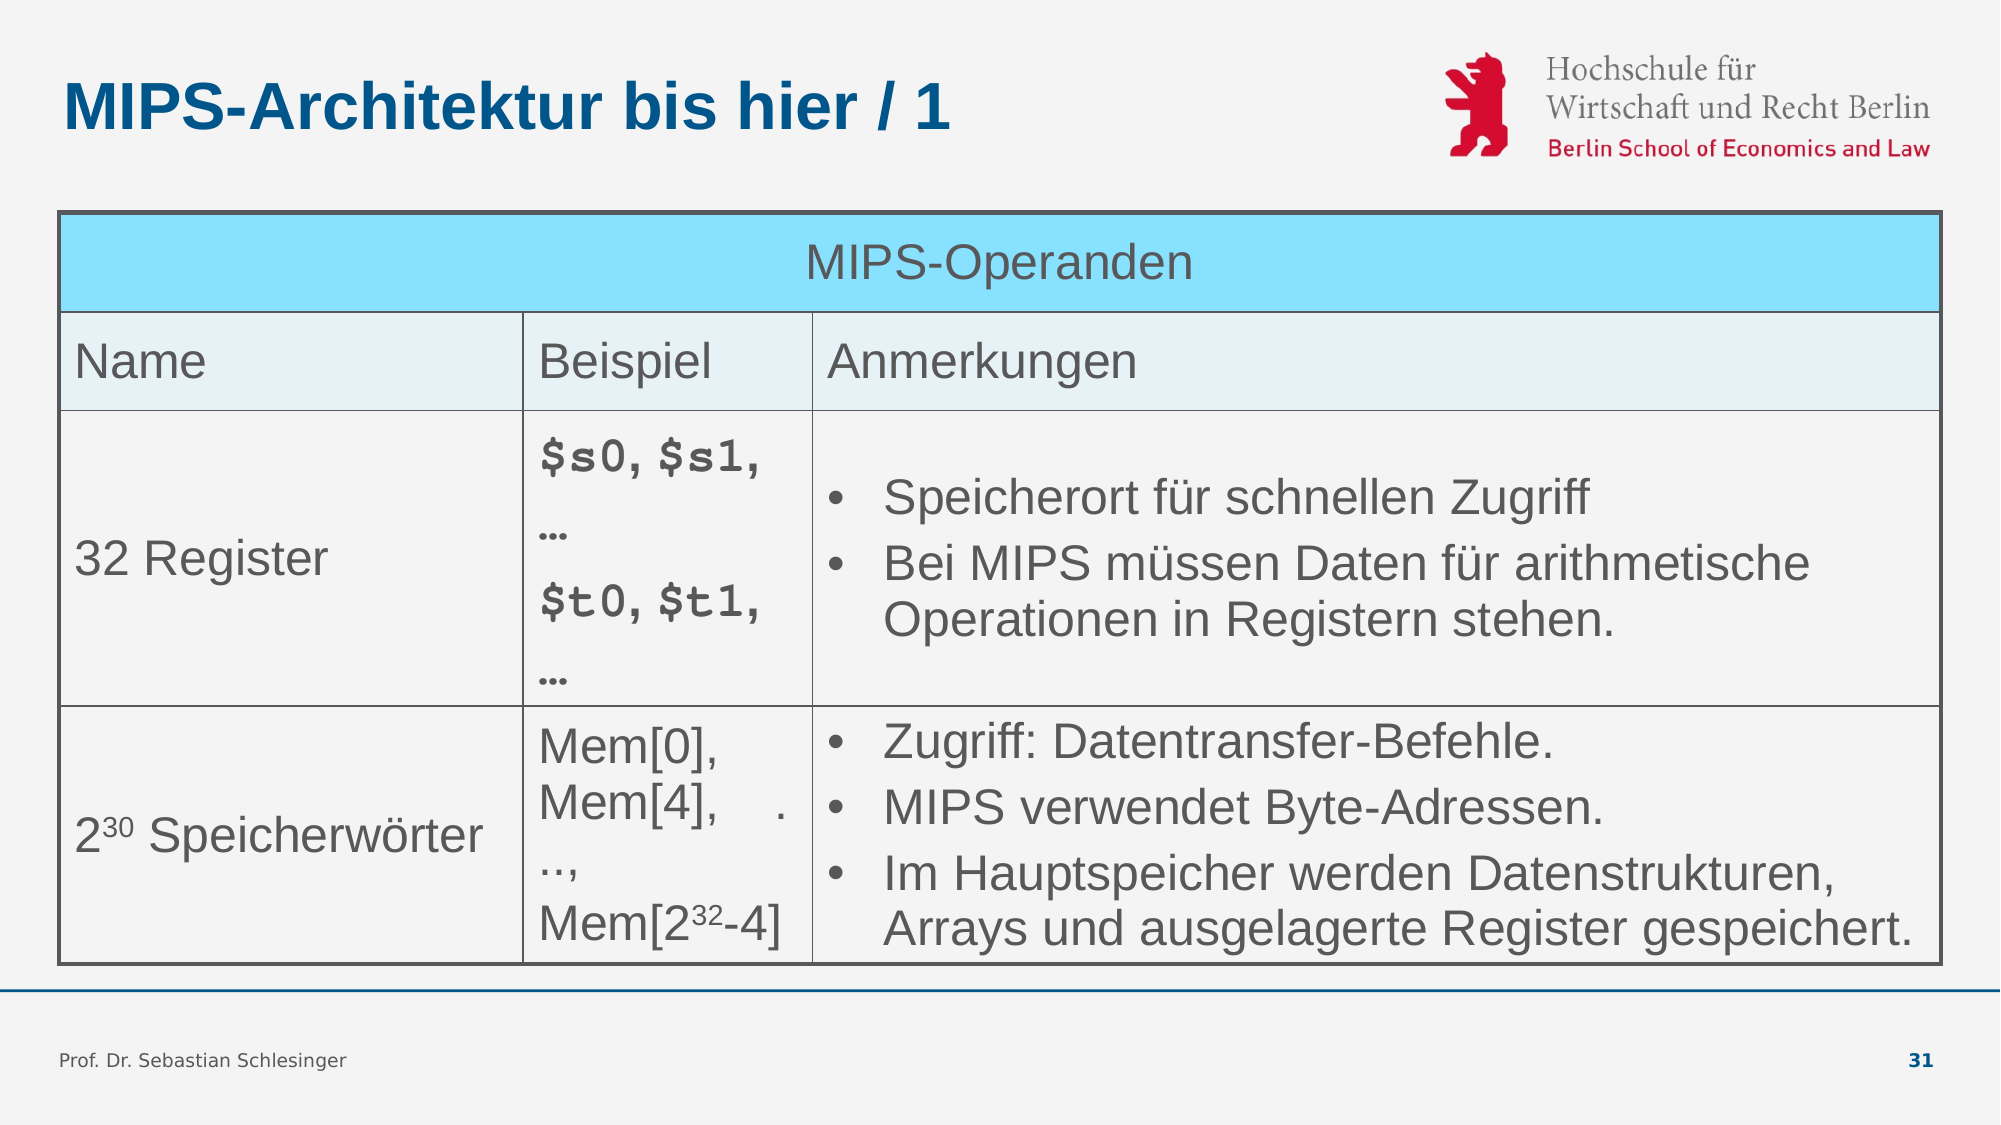

# MIPS-Architektur bis hier / 1
| MIPS-Operanden |  |  |
| --- | --- | --- |
| Name | Beispiel | Anmerkungen |
| 32 Register | $s0, $s1, … $t0, $t1, … | Speicherort für schnellen Zugriff Bei MIPS müssen Daten für arithmetische Operationen in Registern stehen. |
| 230 Speicherwörter | Mem[0], Mem[4], ..., Mem[232-4] | Zugriff: Datentransfer-Befehle. MIPS verwendet Byte-Adressen. Im Hauptspeicher werden Datenstrukturen, Arrays und ausgelagerte Register gespeichert. |
Prof. Dr. Sebastian Schlesinger
31